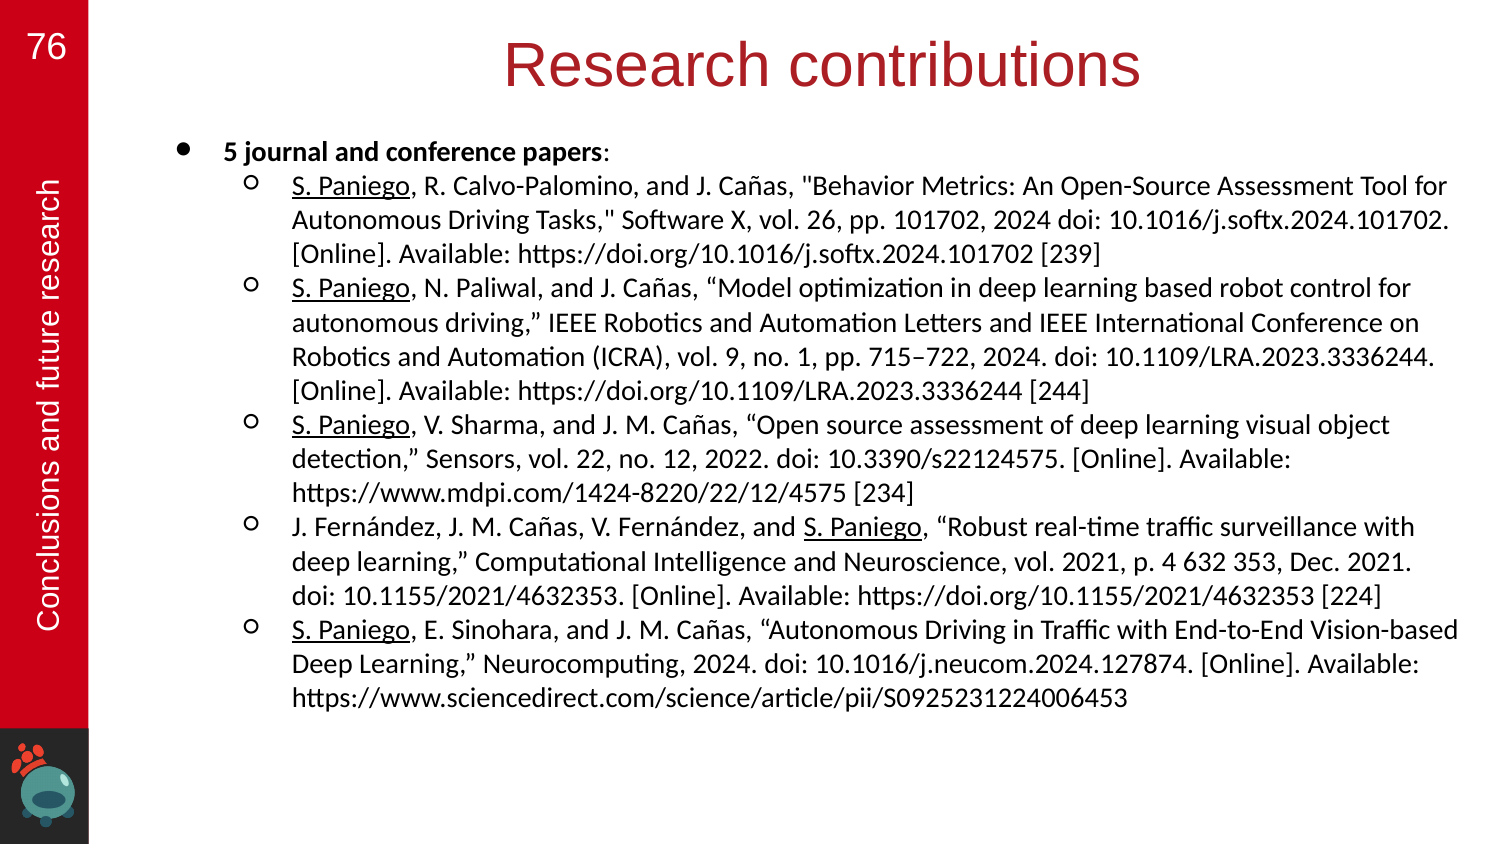

76
# Research contributions
5 journal and conference papers:
S. Paniego, R. Calvo-Palomino, and J. Cañas, "Behavior Metrics: An Open-Source Assessment Tool for Autonomous Driving Tasks," Software X, vol. 26, pp. 101702, 2024 doi: 10.1016/j.softx.2024.101702. [Online]. Available: https://doi.org/10.1016/j.softx.2024.101702 [239]
S. Paniego, N. Paliwal, and J. Cañas, “Model optimization in deep learning based robot control for autonomous driving,” IEEE Robotics and Automation Letters and IEEE International Conference on Robotics and Automation (ICRA), vol. 9, no. 1, pp. 715–722, 2024. doi: 10.1109/LRA.2023.3336244. [Online]. Available: https://doi.org/10.1109/LRA.2023.3336244 [244]
S. Paniego, V. Sharma, and J. M. Cañas, “Open source assessment of deep learning visual object detection,” Sensors, vol. 22, no. 12, 2022. doi: 10.3390/s22124575. [Online]. Available: https://www.mdpi.com/1424-8220/22/12/4575 [234]
J. Fernández, J. M. Cañas, V. Fernández, and S. Paniego, “Robust real-time traffic surveillance with deep learning,” Computational Intelligence and Neuroscience, vol. 2021, p. 4 632 353, Dec. 2021. doi: 10.1155/2021/4632353. [Online]. Available: https://doi.org/10.1155/2021/4632353 [224]
S. Paniego, E. Sinohara, and J. M. Cañas, “Autonomous Driving in Traffic with End-to-End Vision-based Deep Learning,” Neurocomputing, 2024. doi: 10.1016/j.neucom.2024.127874. [Online]. Available: https://www.sciencedirect.com/science/article/pii/S0925231224006453
Conclusions and future research